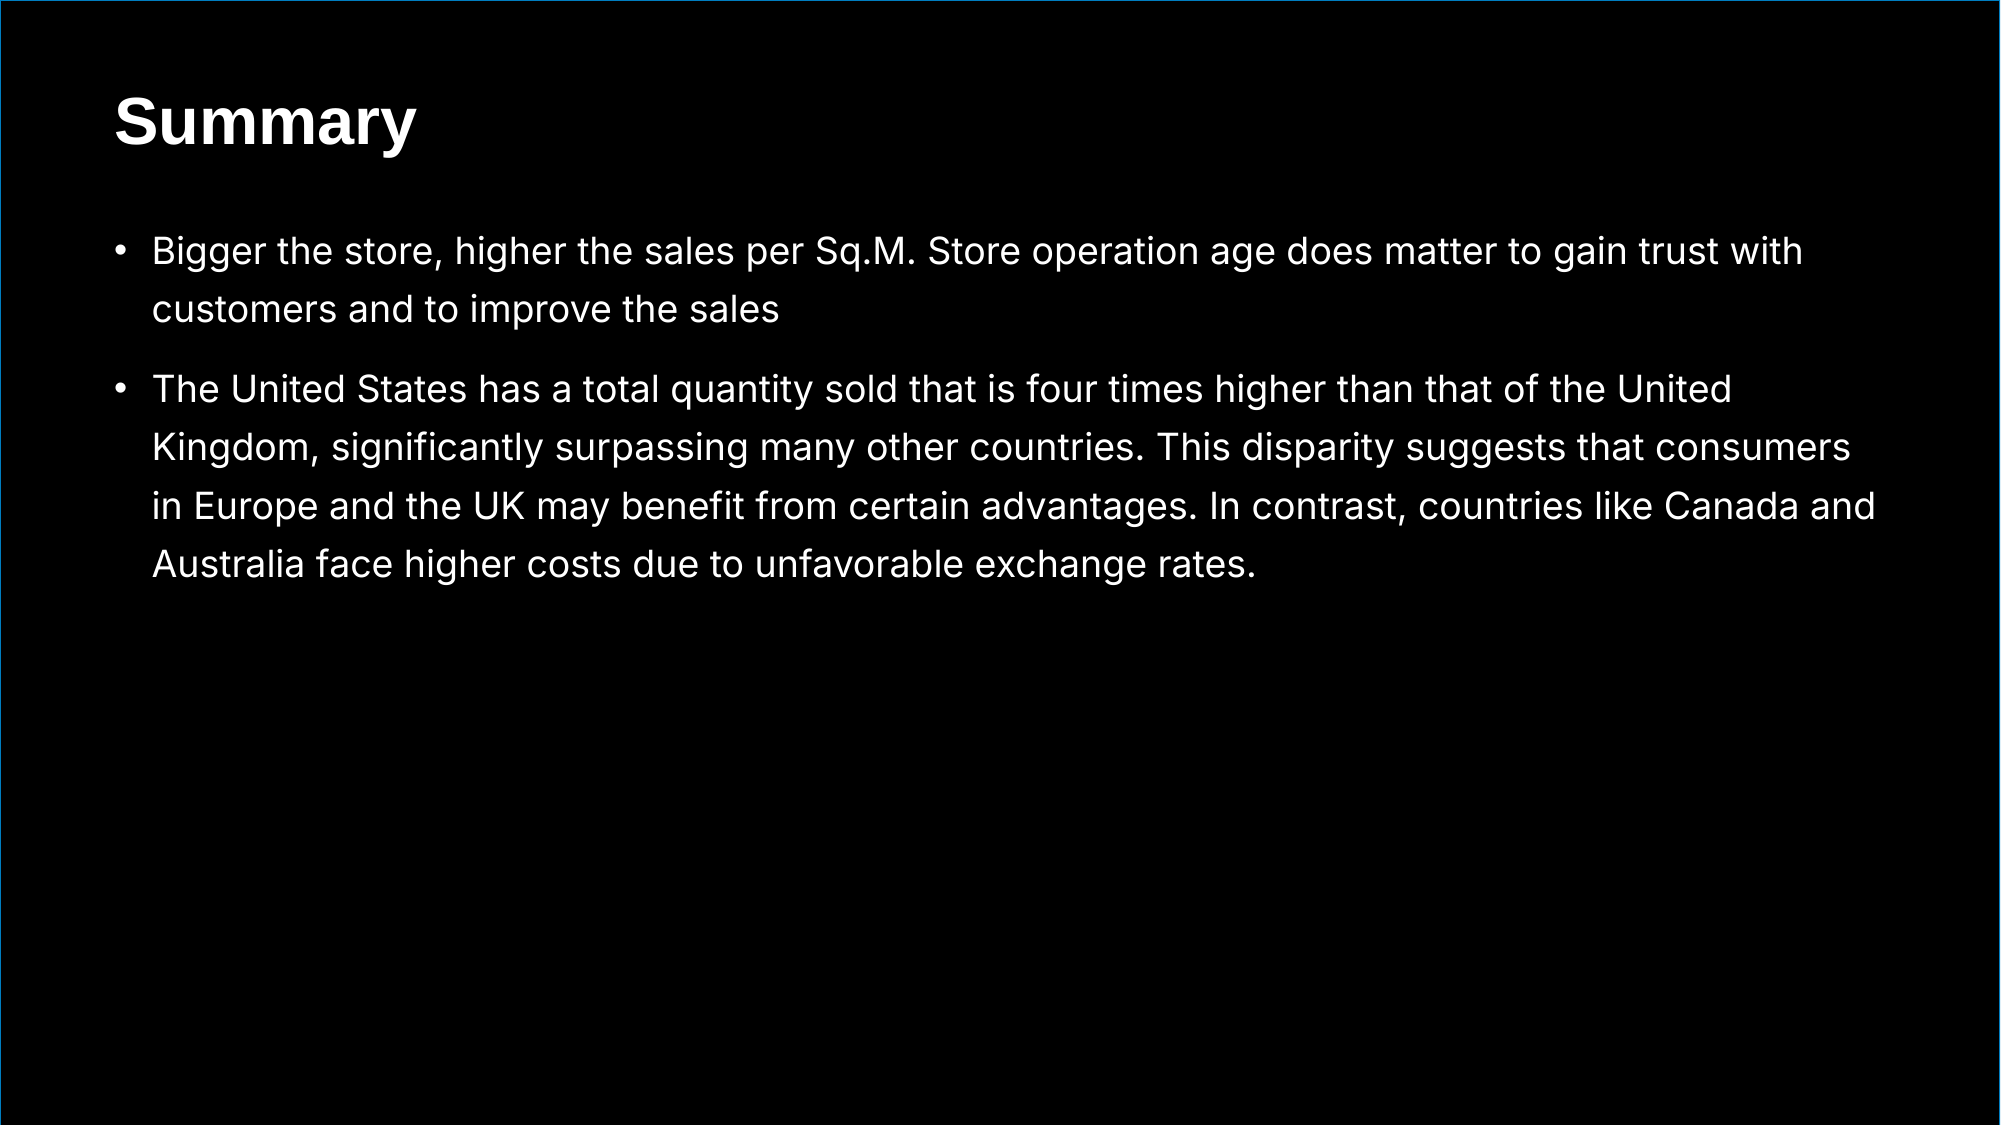

# Summary
Bigger the store, higher the sales per Sq.M. Store operation age does matter to gain trust with customers and to improve the sales
The United States has a total quantity sold that is four times higher than that of the United Kingdom, significantly surpassing many other countries. This disparity suggests that consumers in Europe and the UK may benefit from certain advantages. In contrast, countries like Canada and Australia face higher costs due to unfavorable exchange rates.